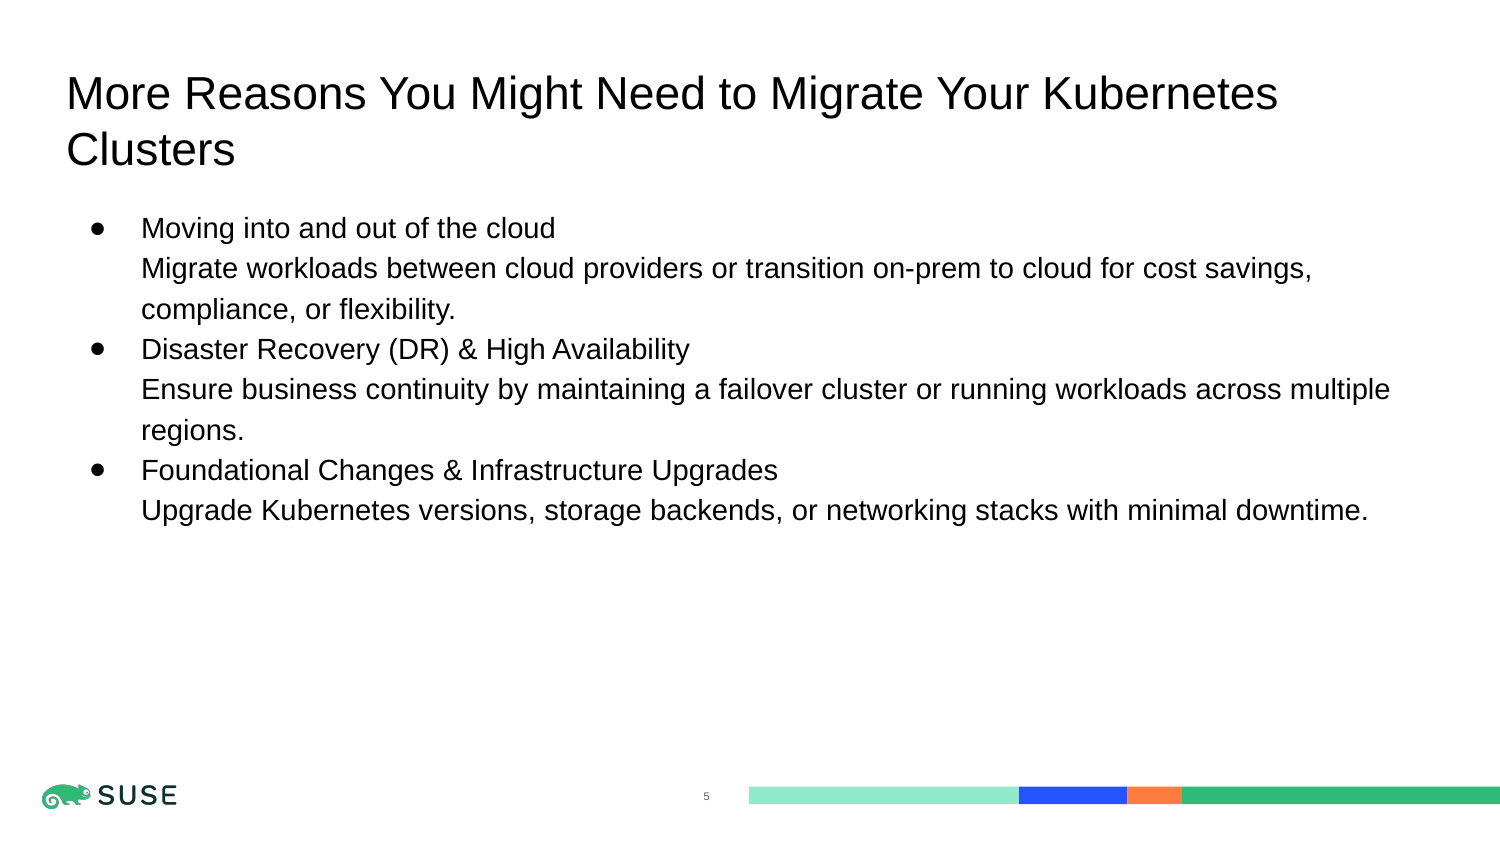

# More Reasons You Might Need to Migrate Your Kubernetes Clusters
Moving into and out of the cloud
Migrate workloads between cloud providers or transition on-prem to cloud for cost savings, compliance, or flexibility.
Disaster Recovery (DR) & High Availability
Ensure business continuity by maintaining a failover cluster or running workloads across multiple regions.
Foundational Changes & Infrastructure Upgrades
Upgrade Kubernetes versions, storage backends, or networking stacks with minimal downtime.
5